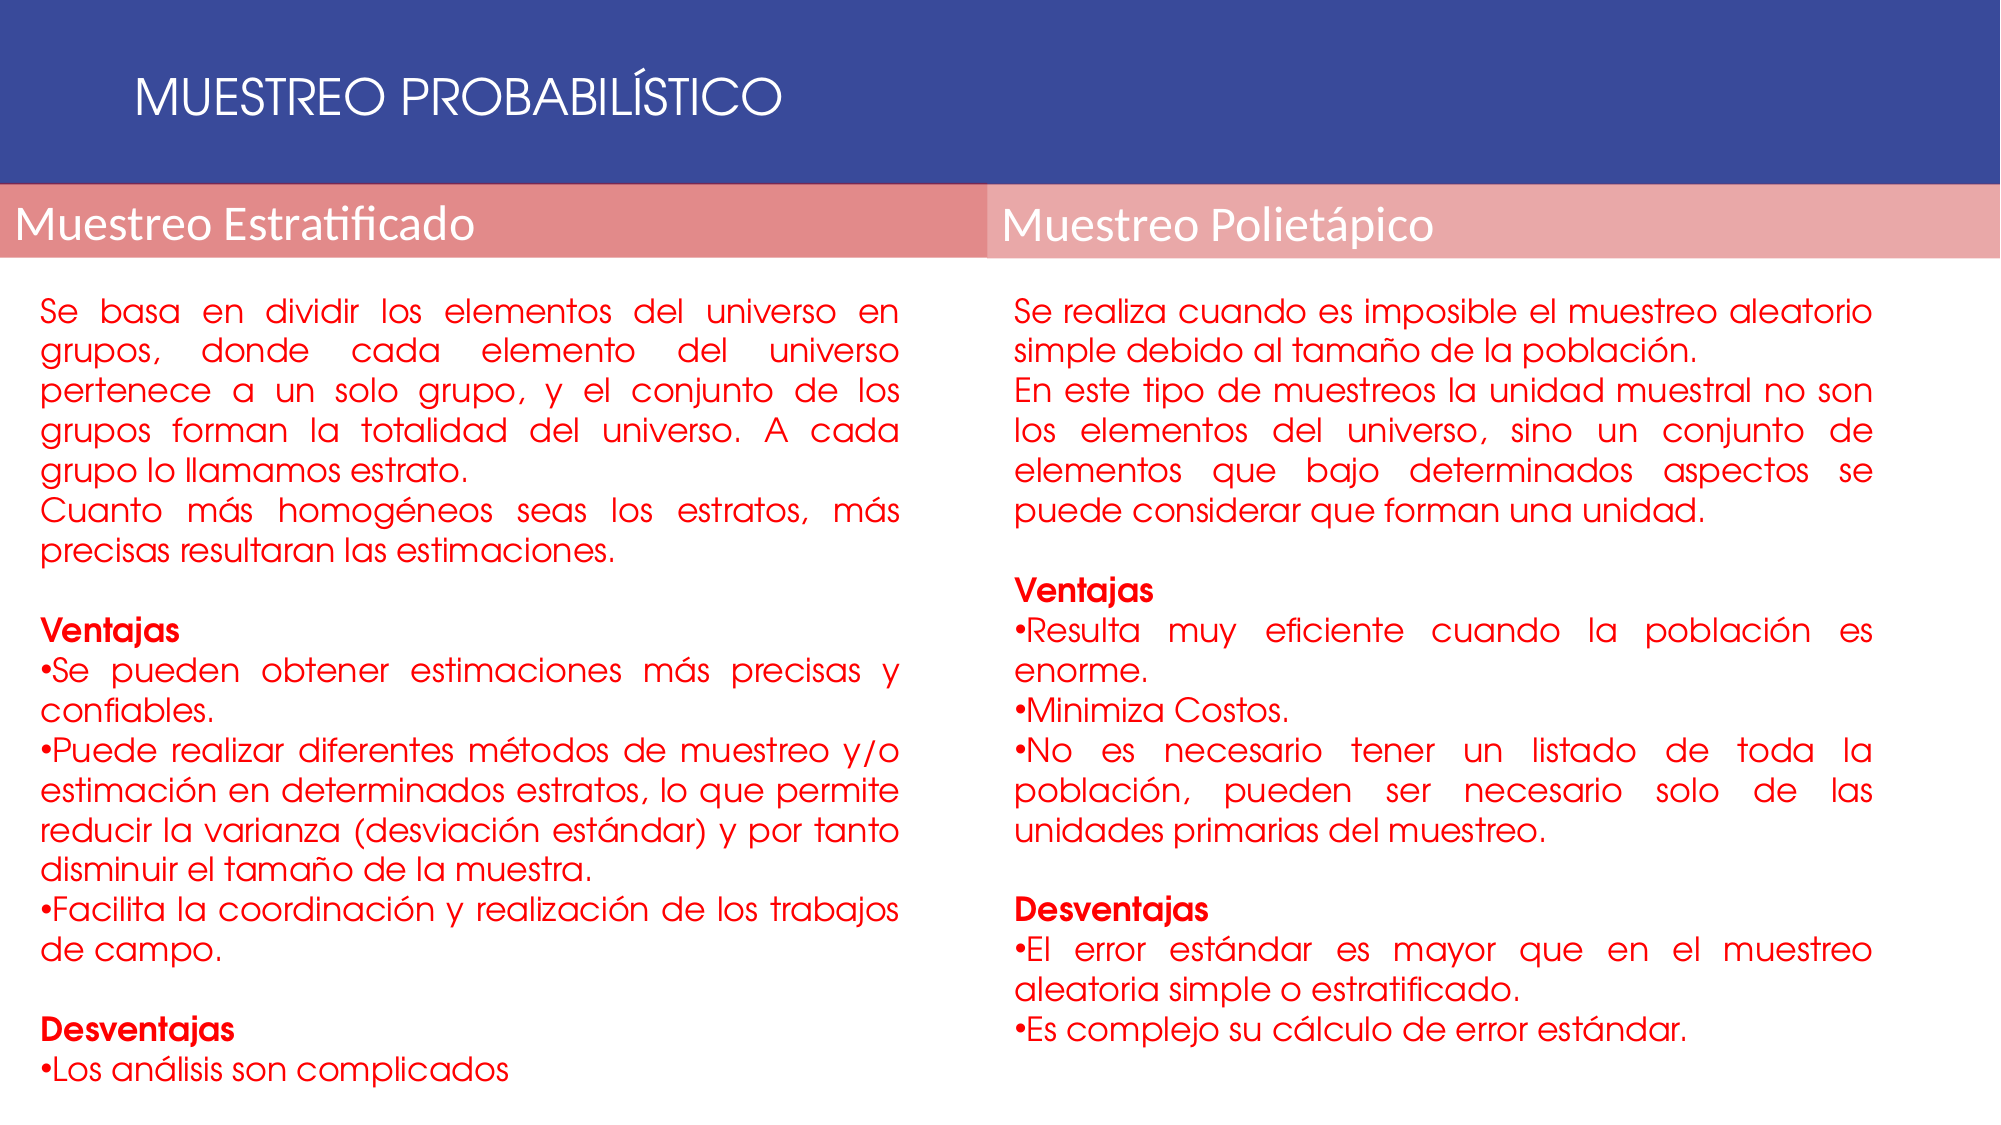

MUESTREO PROBABILÍSTICO
Muestreo Estratificado
Muestreo Polietápico
Se realiza cuando es imposible el muestreo aleatorio simple debido al tamaño de la población.
En este tipo de muestreos la unidad muestral no son los elementos del universo, sino un conjunto de elementos que bajo determinados aspectos se puede considerar que forman una unidad.

Ventajas
Resulta muy eficiente cuando la población es enorme.
Minimiza Costos.
No es necesario tener un listado de toda la población, pueden ser necesario solo de las unidades primarias del muestreo.

Desventajas
El error estándar es mayor que en el muestreo aleatoria simple o estratificado.
Es complejo su cálculo de error estándar.
Se basa en dividir los elementos del universo en grupos, donde cada elemento del universo pertenece a un solo grupo, y el conjunto de los grupos forman la totalidad del universo. A cada grupo lo llamamos estrato.
Cuanto más homogéneos seas los estratos, más precisas resultaran las estimaciones.

Ventajas
Se pueden obtener estimaciones más precisas y confiables.
Puede realizar diferentes métodos de muestreo y/o estimación en determinados estratos, lo que permite reducir la varianza (desviación estándar) y por tanto disminuir el tamaño de la muestra.
Facilita la coordinación y realización de los trabajos de campo.

Desventajas
Los análisis son complicados